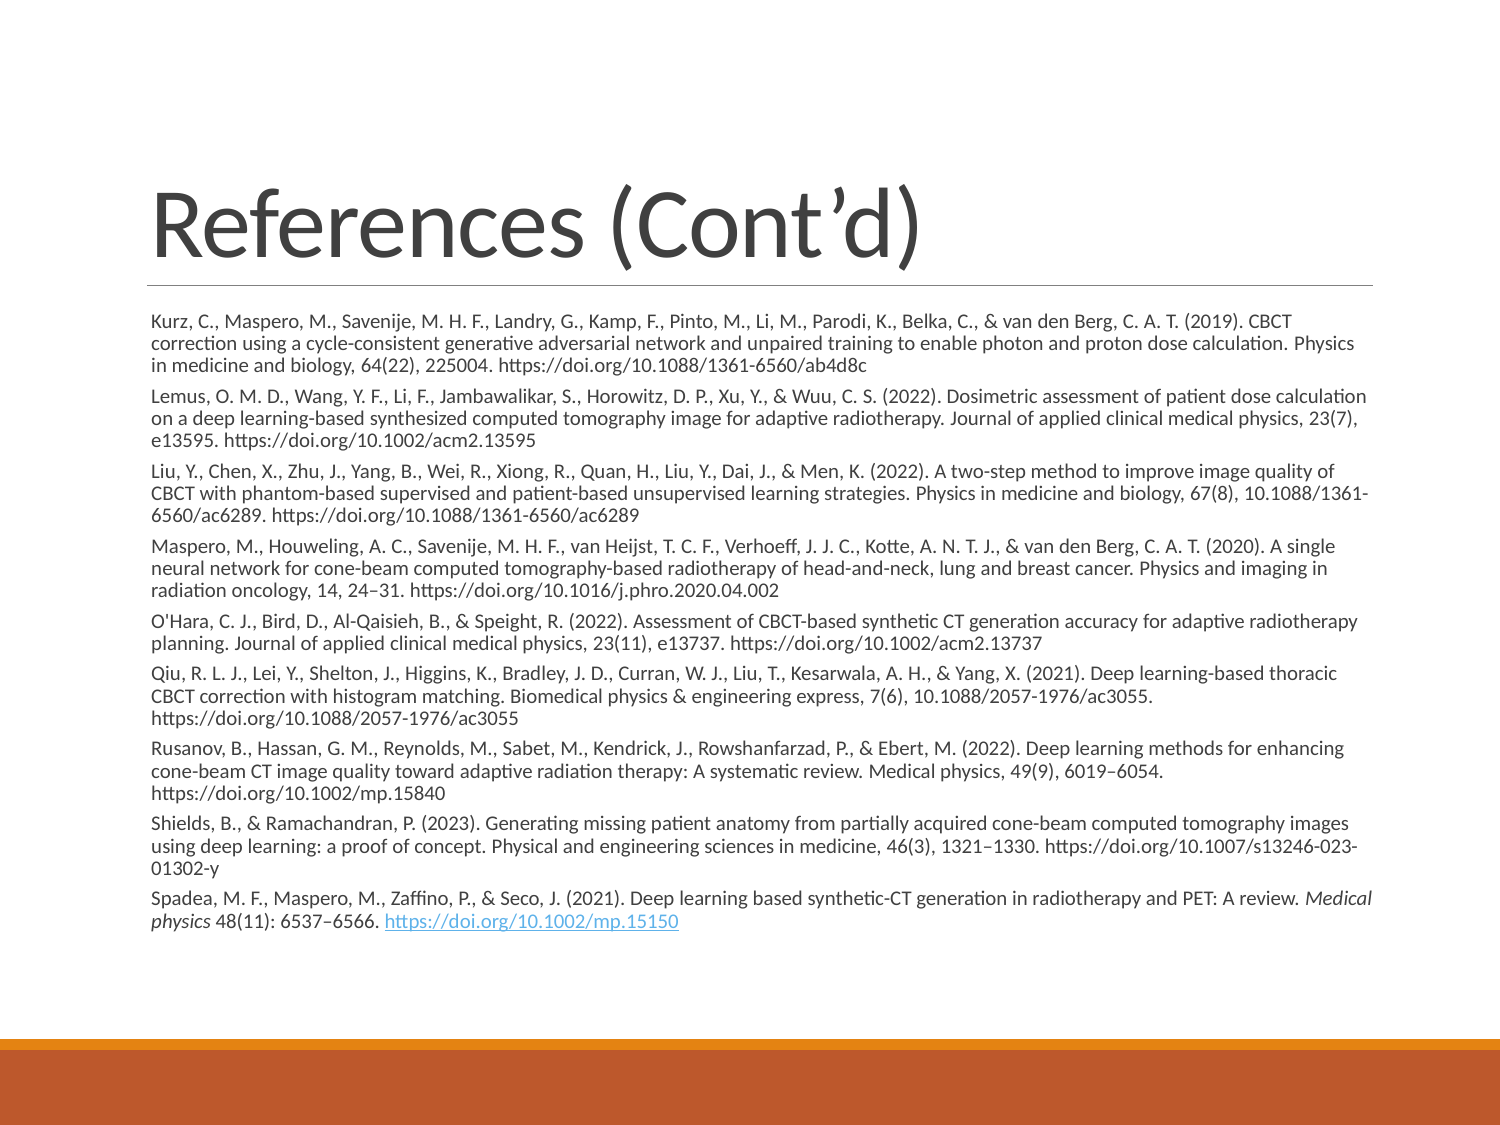

# References (Cont’d)
Kurz, C., Maspero, M., Savenije, M. H. F., Landry, G., Kamp, F., Pinto, M., Li, M., Parodi, K., Belka, C., & van den Berg, C. A. T. (2019). CBCT correction using a cycle-consistent generative adversarial network and unpaired training to enable photon and proton dose calculation. Physics in medicine and biology, 64(22), 225004. https://doi.org/10.1088/1361-6560/ab4d8c
Lemus, O. M. D., Wang, Y. F., Li, F., Jambawalikar, S., Horowitz, D. P., Xu, Y., & Wuu, C. S. (2022). Dosimetric assessment of patient dose calculation on a deep learning-based synthesized computed tomography image for adaptive radiotherapy. Journal of applied clinical medical physics, 23(7), e13595. https://doi.org/10.1002/acm2.13595
Liu, Y., Chen, X., Zhu, J., Yang, B., Wei, R., Xiong, R., Quan, H., Liu, Y., Dai, J., & Men, K. (2022). A two-step method to improve image quality of CBCT with phantom-based supervised and patient-based unsupervised learning strategies. Physics in medicine and biology, 67(8), 10.1088/1361-6560/ac6289. https://doi.org/10.1088/1361-6560/ac6289
Maspero, M., Houweling, A. C., Savenije, M. H. F., van Heijst, T. C. F., Verhoeff, J. J. C., Kotte, A. N. T. J., & van den Berg, C. A. T. (2020). A single neural network for cone-beam computed tomography-based radiotherapy of head-and-neck, lung and breast cancer. Physics and imaging in radiation oncology, 14, 24–31. https://doi.org/10.1016/j.phro.2020.04.002
O'Hara, C. J., Bird, D., Al-Qaisieh, B., & Speight, R. (2022). Assessment of CBCT-based synthetic CT generation accuracy for adaptive radiotherapy planning. Journal of applied clinical medical physics, 23(11), e13737. https://doi.org/10.1002/acm2.13737
Qiu, R. L. J., Lei, Y., Shelton, J., Higgins, K., Bradley, J. D., Curran, W. J., Liu, T., Kesarwala, A. H., & Yang, X. (2021). Deep learning-based thoracic CBCT correction with histogram matching. Biomedical physics & engineering express, 7(6), 10.1088/2057-1976/ac3055. https://doi.org/10.1088/2057-1976/ac3055
Rusanov, B., Hassan, G. M., Reynolds, M., Sabet, M., Kendrick, J., Rowshanfarzad, P., & Ebert, M. (2022). Deep learning methods for enhancing cone-beam CT image quality toward adaptive radiation therapy: A systematic review. Medical physics, 49(9), 6019–6054. https://doi.org/10.1002/mp.15840
Shields, B., & Ramachandran, P. (2023). Generating missing patient anatomy from partially acquired cone-beam computed tomography images using deep learning: a proof of concept. Physical and engineering sciences in medicine, 46(3), 1321–1330. https://doi.org/10.1007/s13246-023-01302-y
Spadea, M. F., Maspero, M., Zaffino, P., & Seco, J. (2021). Deep learning based synthetic-CT generation in radiotherapy and PET: A review. Medical physics 48(11): 6537–6566. https://doi.org/10.1002/mp.15150